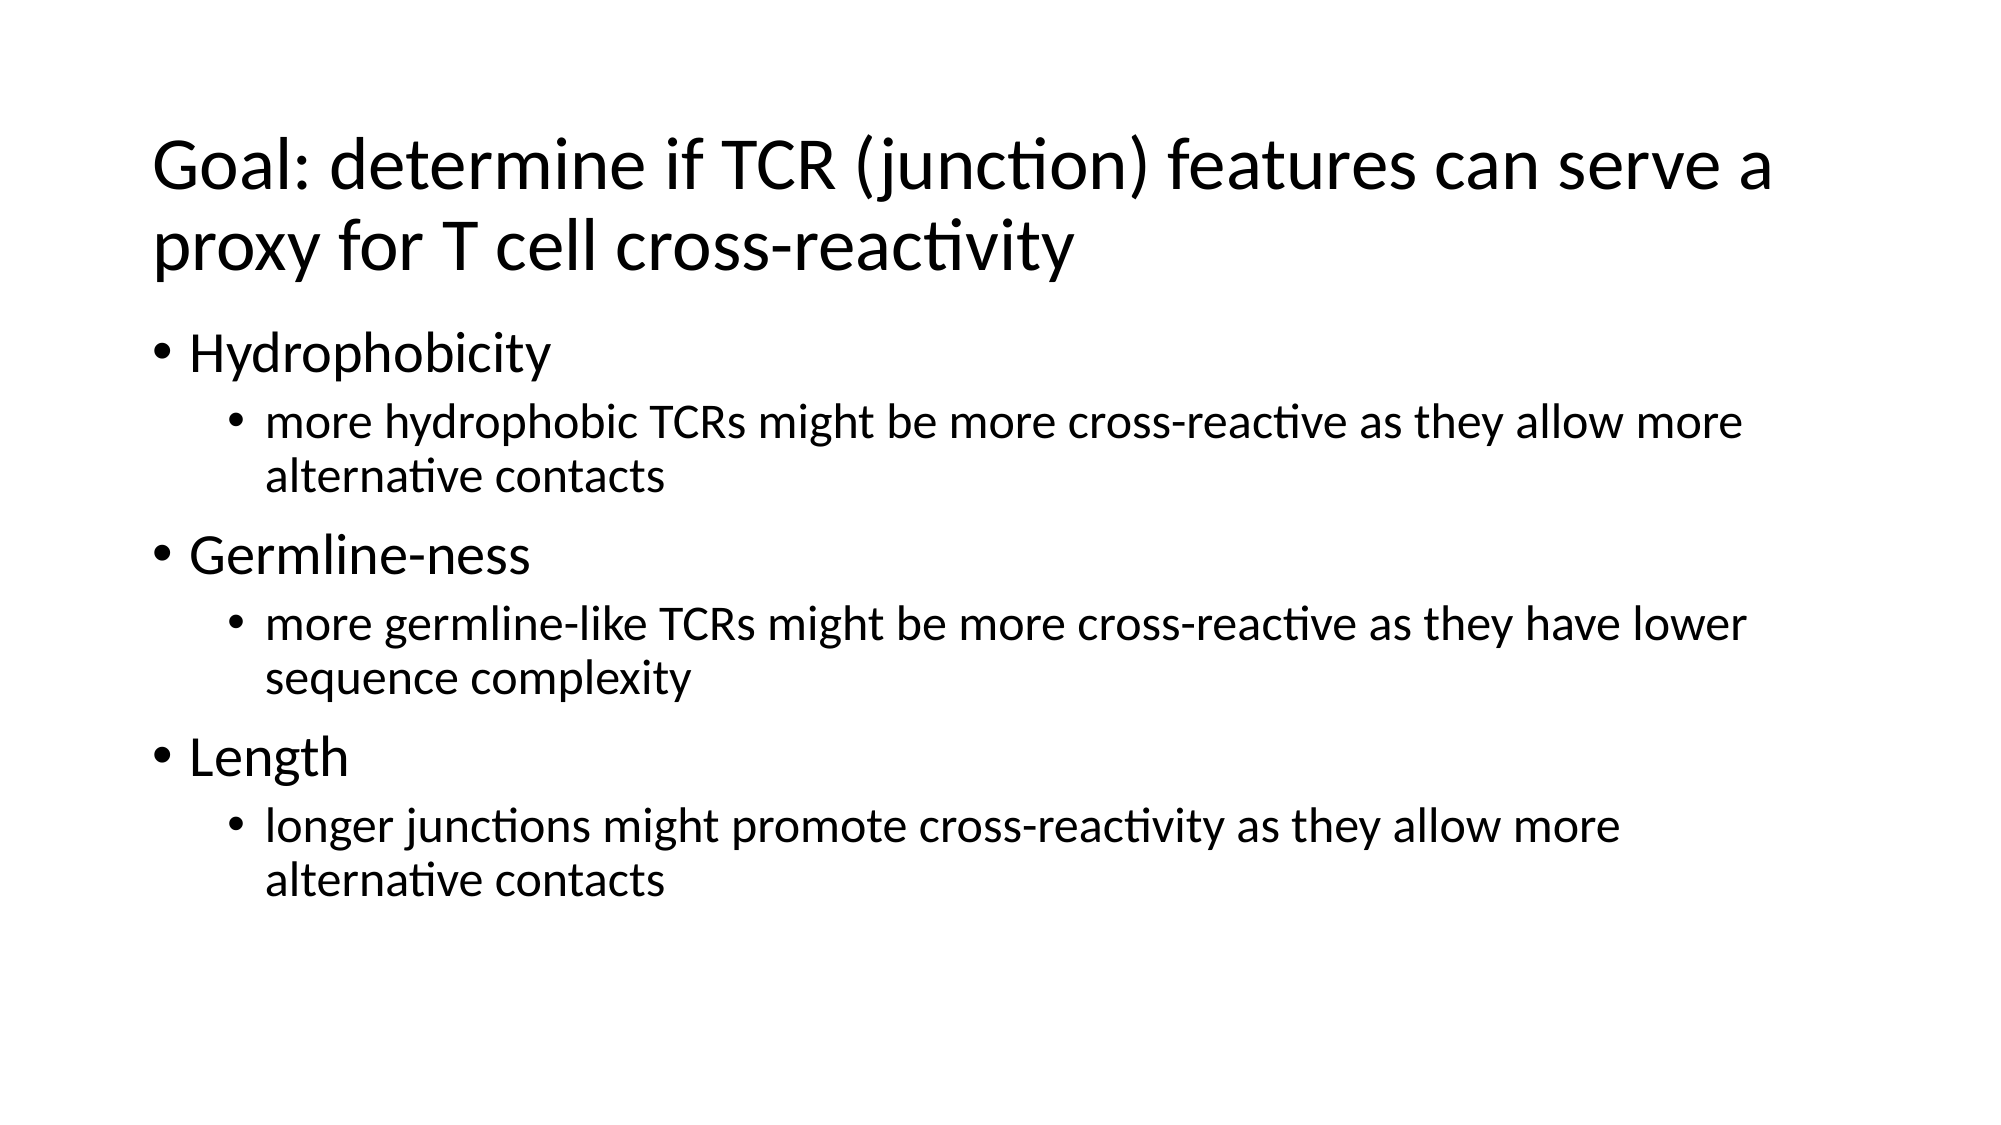

# Goal: determine if TCR (junction) features can serve a proxy for T cell cross-reactivity
Hydrophobicity
more hydrophobic TCRs might be more cross-reactive as they allow more alternative contacts
Germline-ness
more germline-like TCRs might be more cross-reactive as they have lower sequence complexity
Length
longer junctions might promote cross-reactivity as they allow more alternative contacts